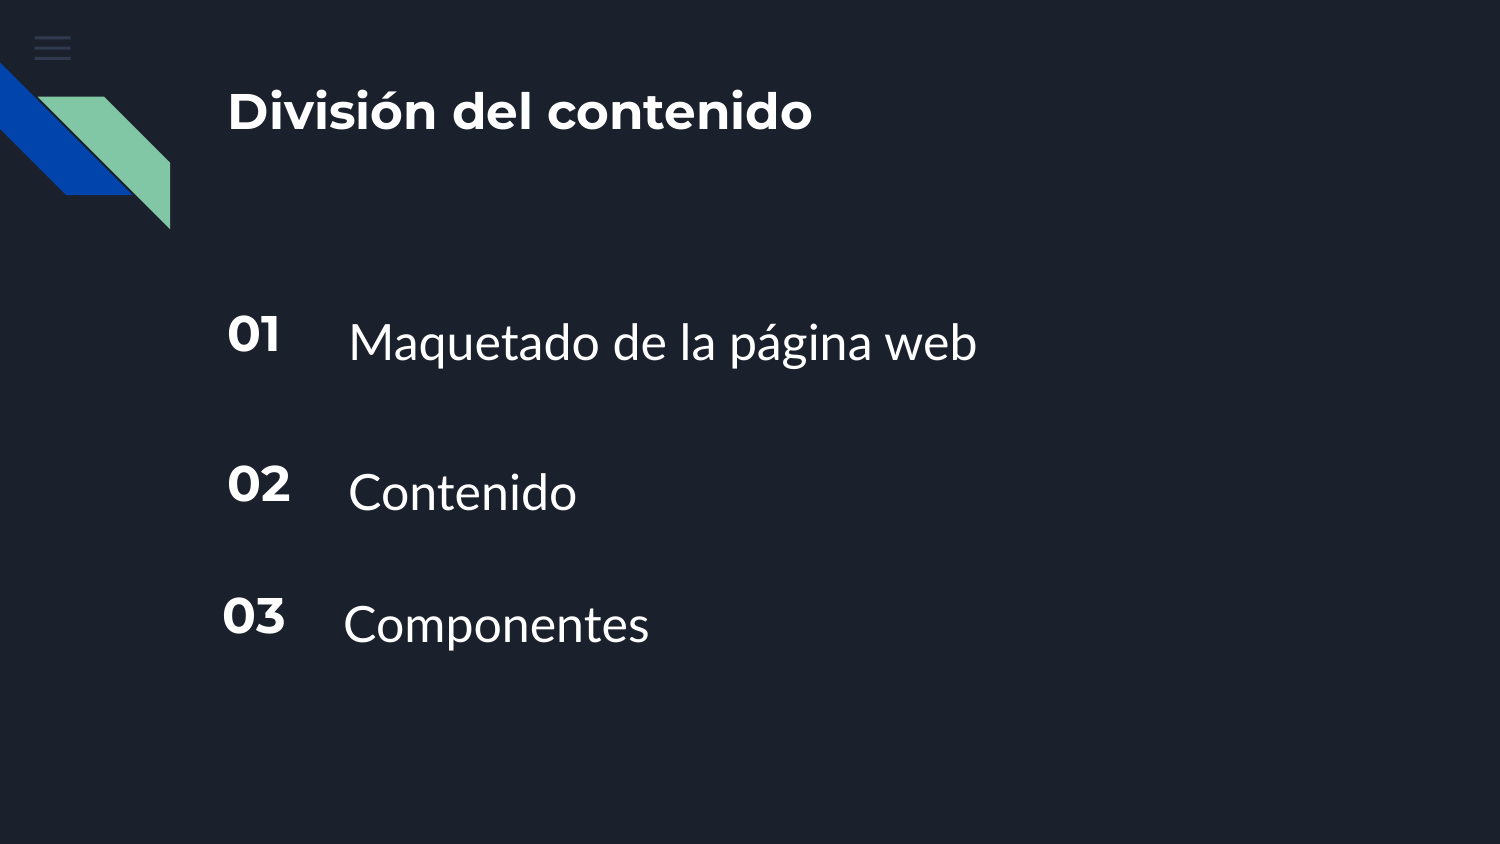

# División del contenido
01

Maquetado de la página web
02

Contenido
03

Componentes